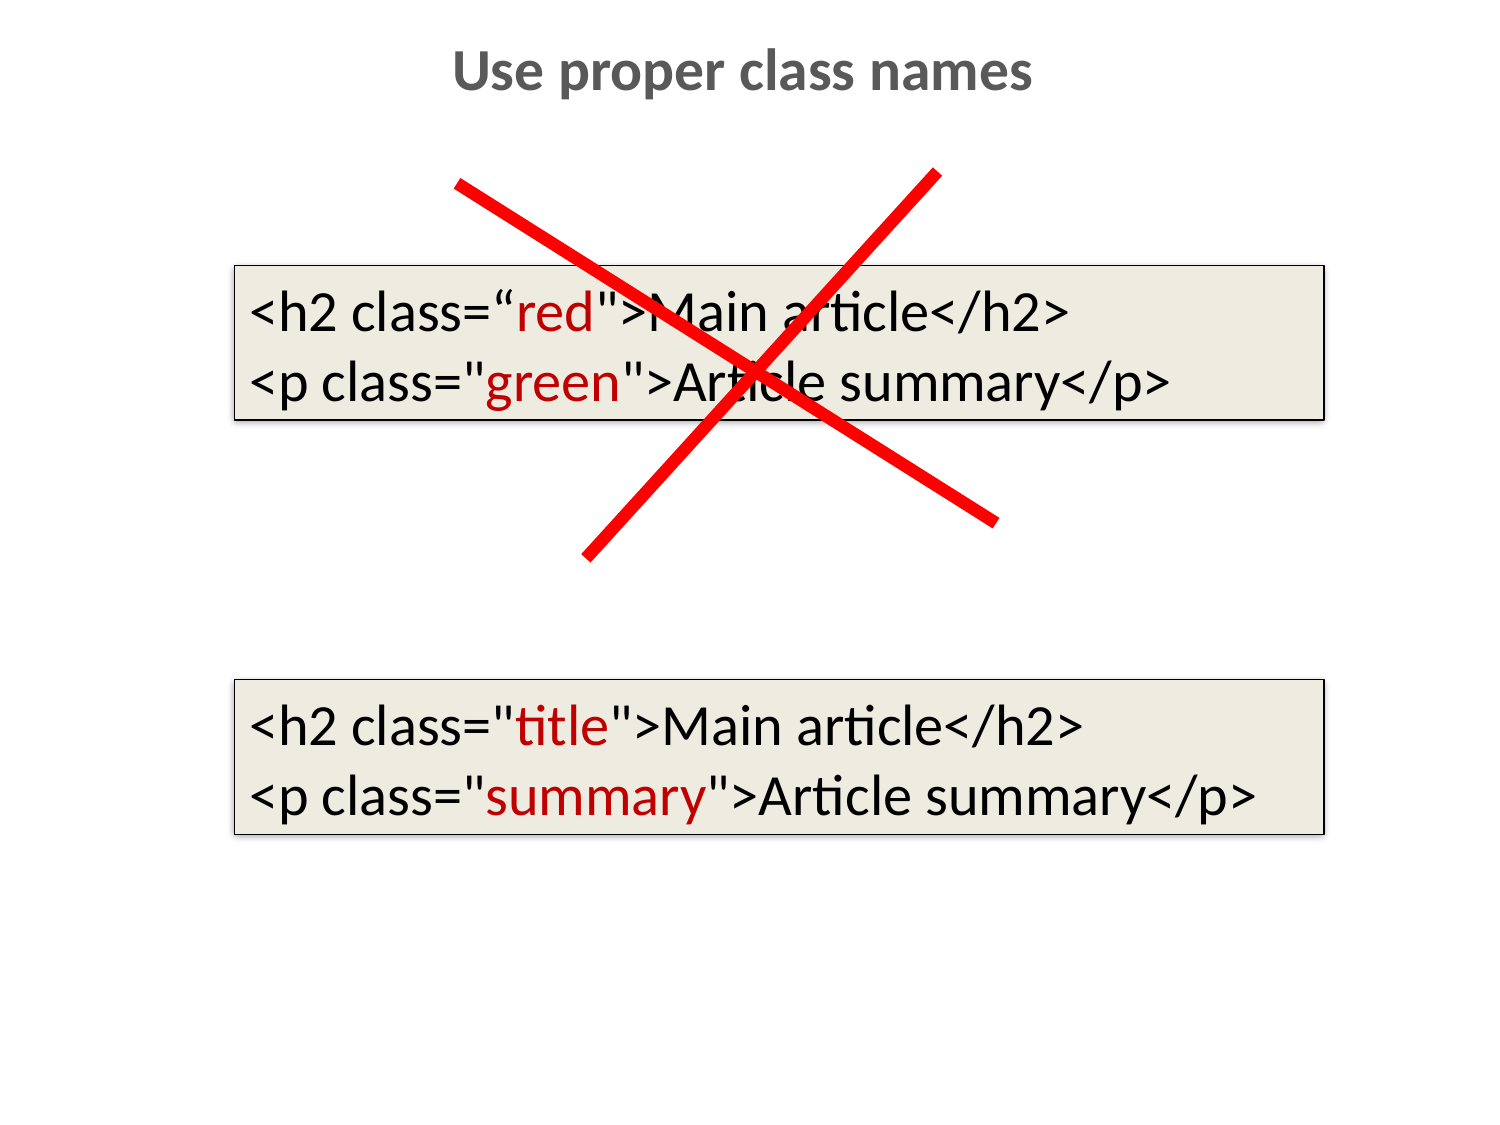

# Use proper class names
<h2 class=“red">Main article</h2>
<p class="green">Article summary</p>

<h2 class="title">Main article</h2>
<p class="summary">Article summary</p>